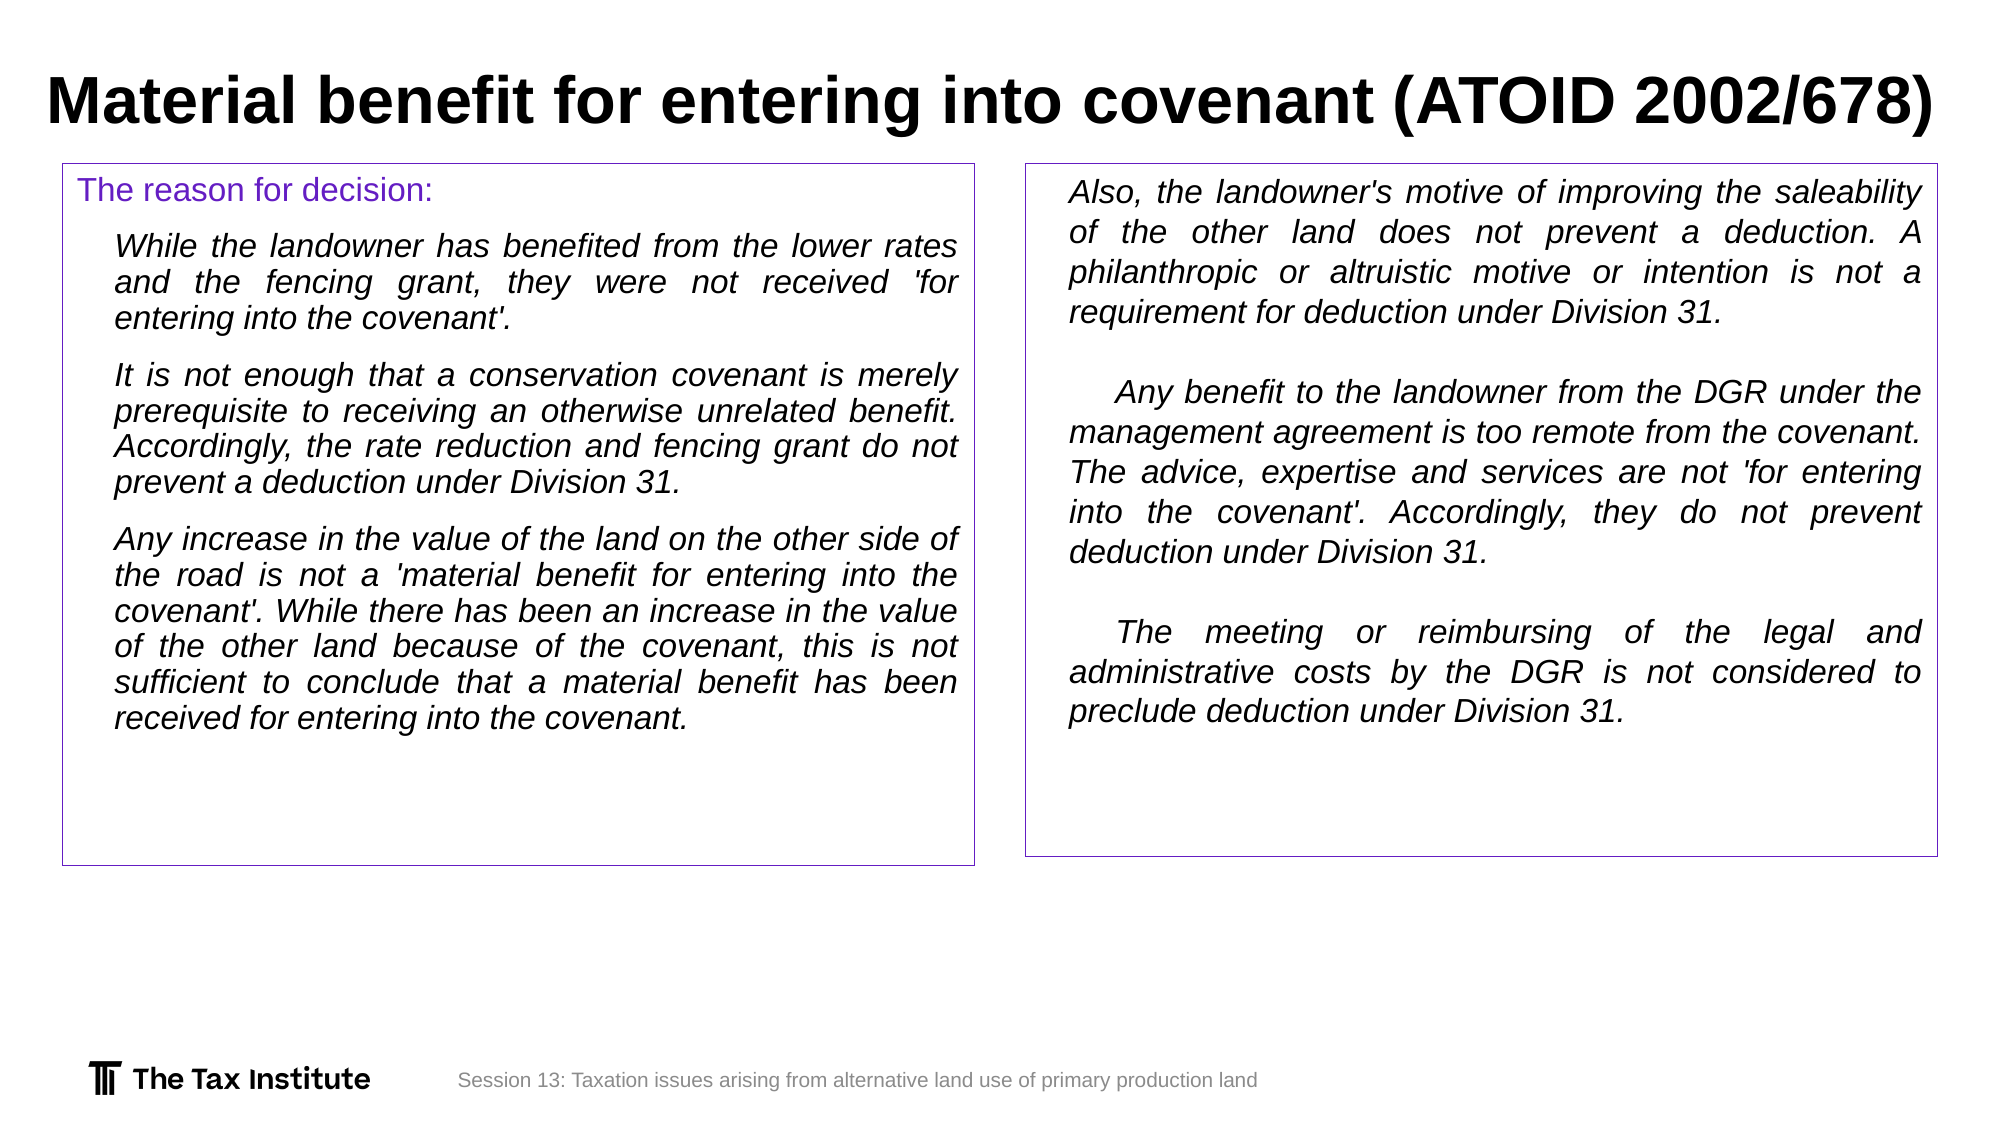

# Material benefit for entering into covenant (ATOID 2002/678)
Also, the landowner's motive of improving the saleability of the other land does not prevent a deduction. A philanthropic or altruistic motive or intention is not a requirement for deduction under Division 31.

Any benefit to the landowner from the DGR under the management agreement is too remote from the covenant. The advice, expertise and services are not 'for entering into the covenant'. Accordingly, they do not prevent deduction under Division 31.

The meeting or reimbursing of the legal and administrative costs by the DGR is not considered to preclude deduction under Division 31.

The reason for decision:
While the landowner has benefited from the lower rates and the fencing grant, they were not received 'for entering into the covenant'.
It is not enough that a conservation covenant is merely prerequisite to receiving an otherwise unrelated benefit. Accordingly, the rate reduction and fencing grant do not prevent a deduction under Division 31.
Any increase in the value of the land on the other side of the road is not a 'material benefit for entering into the covenant'. While there has been an increase in the value of the other land because of the covenant, this is not sufficient to conclude that a material benefit has been received for entering into the covenant.

Session 13: Taxation issues arising from alternative land use of primary production land